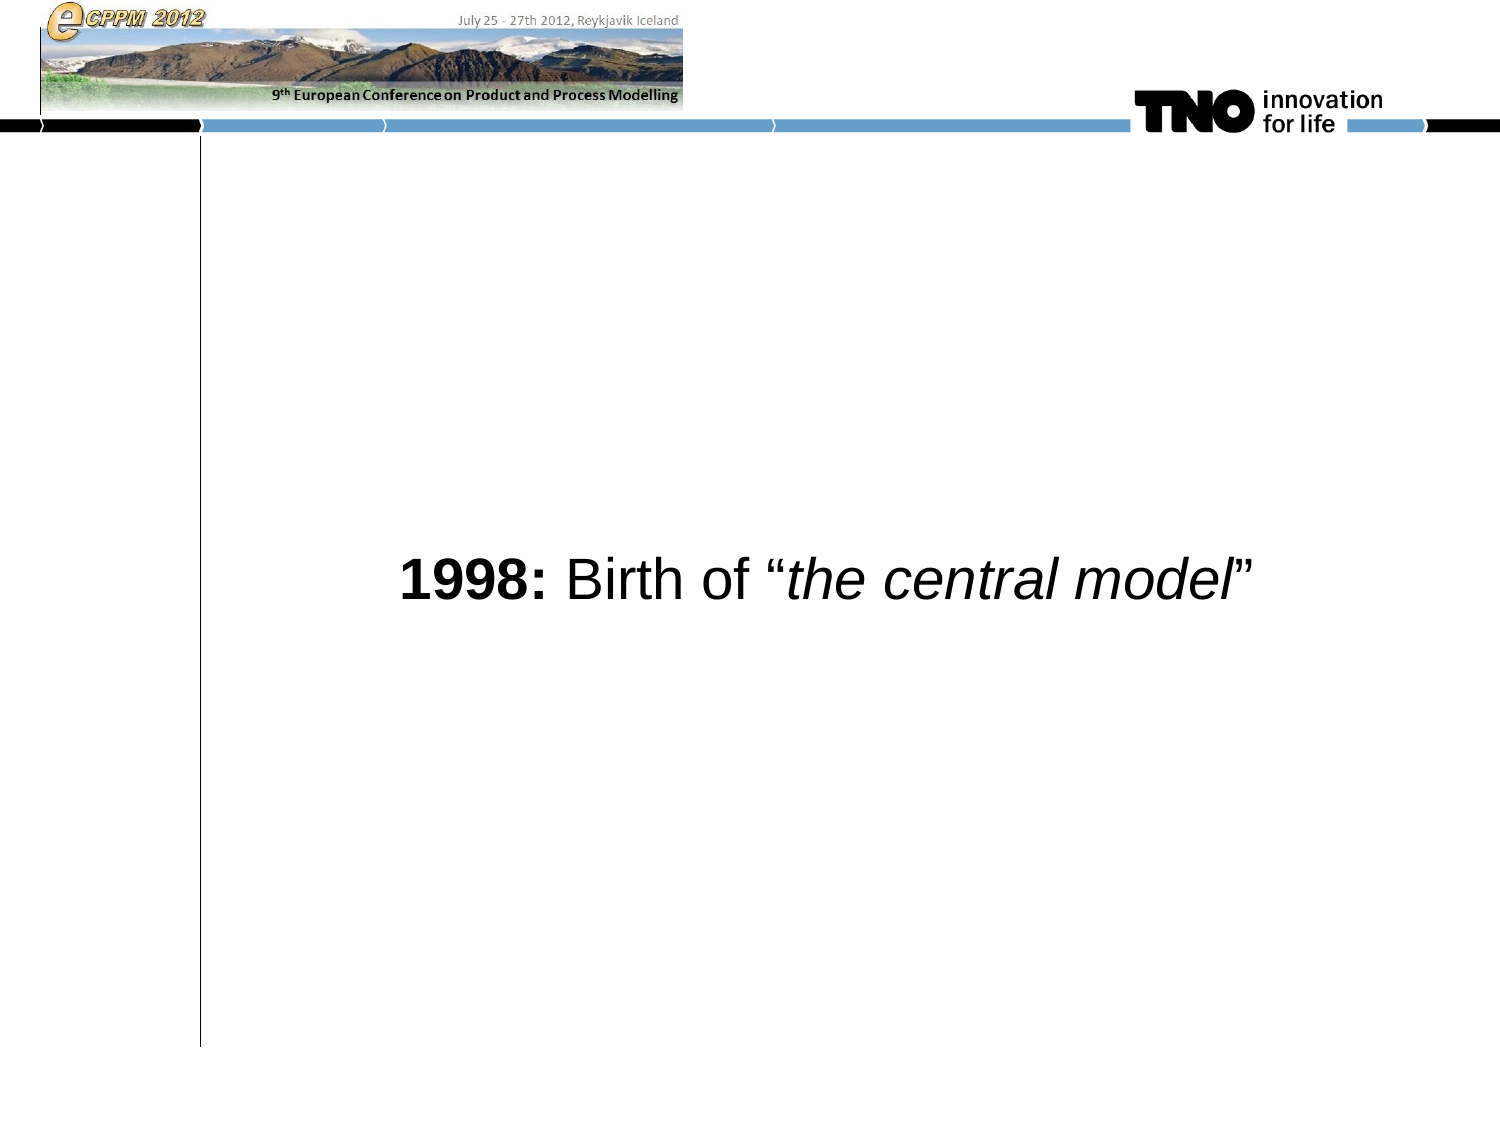

# 1998: Birth of “the central model”